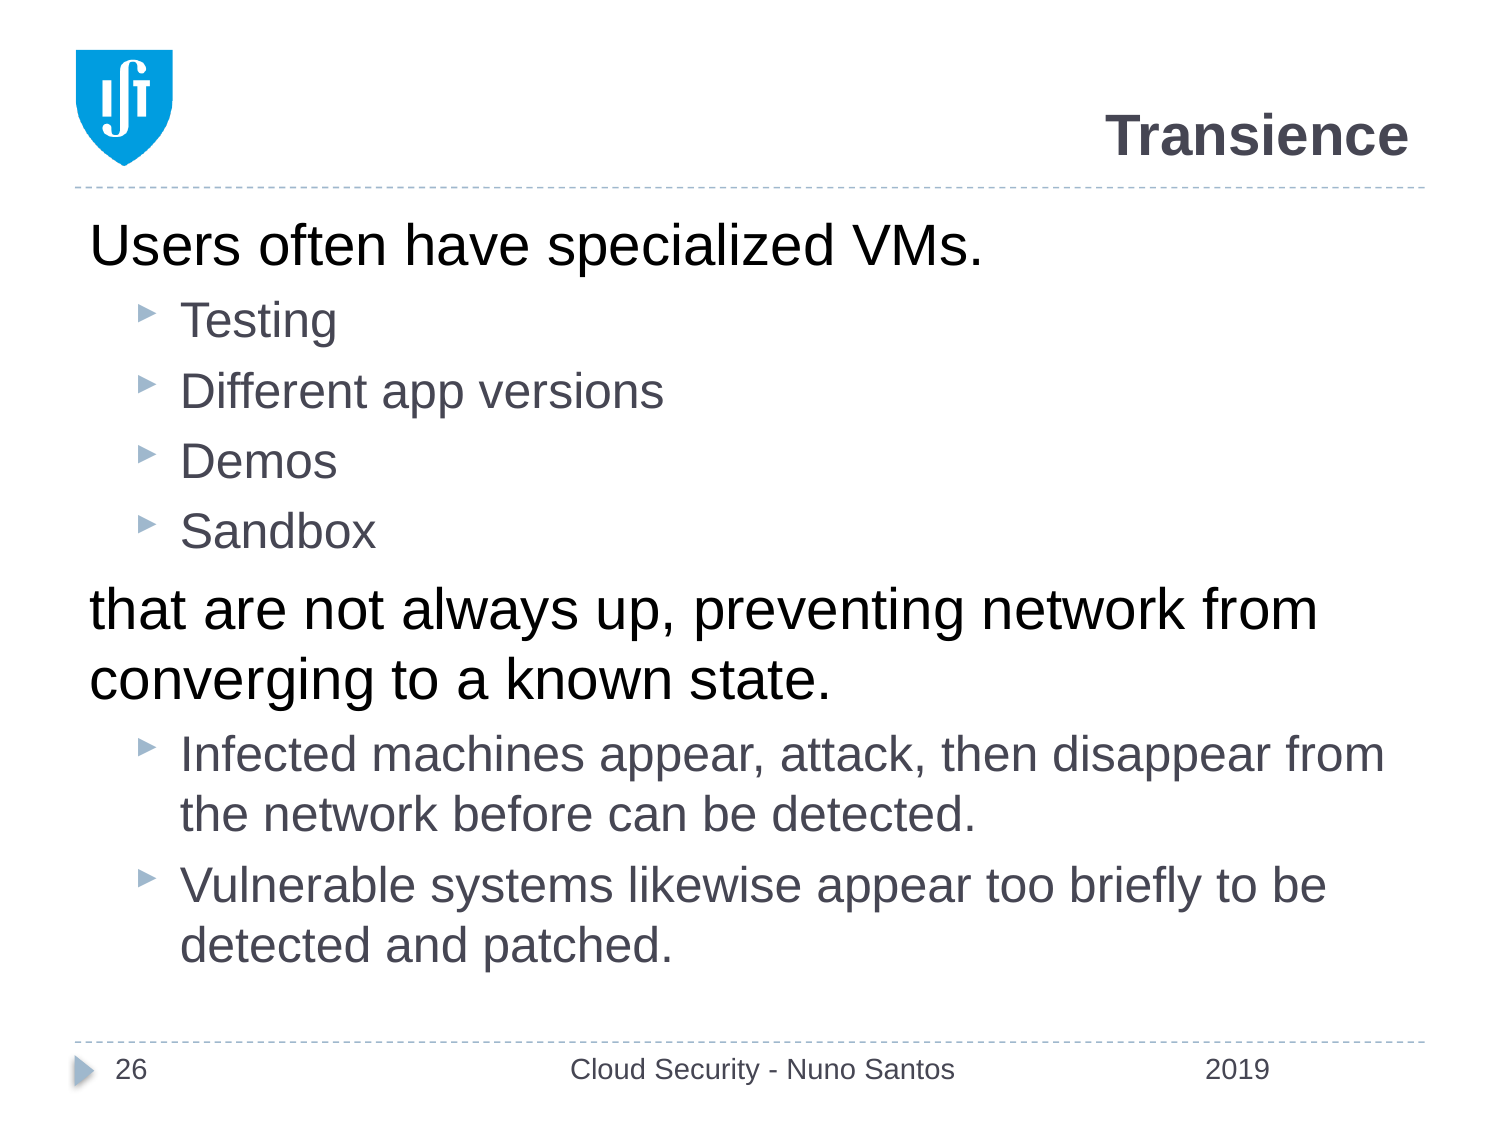

# Transience
Users often have specialized VMs.
Testing
Different app versions
Demos
Sandbox
that are not always up, preventing network from converging to a known state.
Infected machines appear, attack, then disappear from the network before can be detected.
Vulnerable systems likewise appear too briefly to be detected and patched.
Cloud Security - Nuno Santos
26
2019